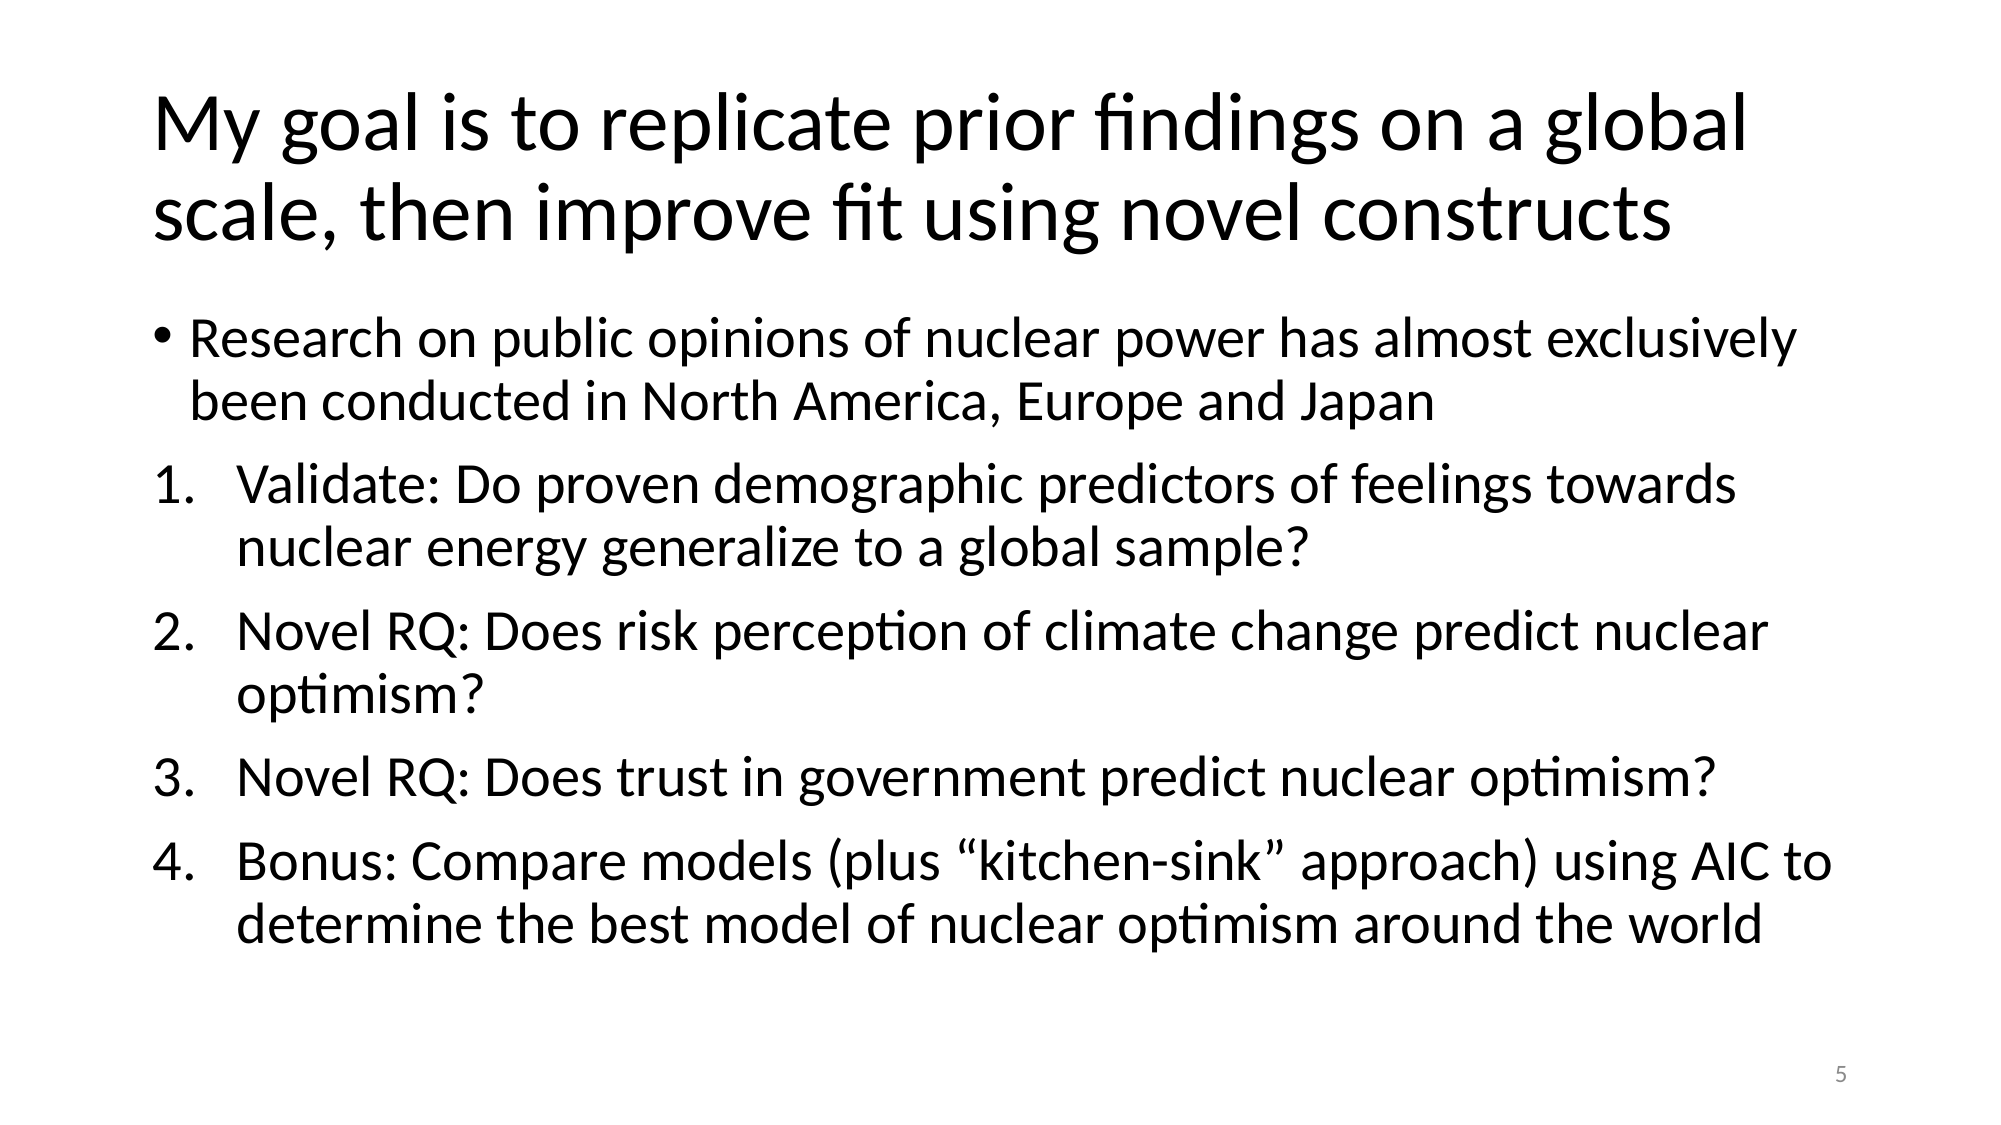

# My goal is to replicate prior findings on a global scale, then improve fit using novel constructs
Research on public opinions of nuclear power has almost exclusively been conducted in North America, Europe and Japan
Validate: Do proven demographic predictors of feelings towards nuclear energy generalize to a global sample?
Novel RQ: Does risk perception of climate change predict nuclear optimism?
Novel RQ: Does trust in government predict nuclear optimism?
Bonus: Compare models (plus “kitchen-sink” approach) using AIC to determine the best model of nuclear optimism around the world
5